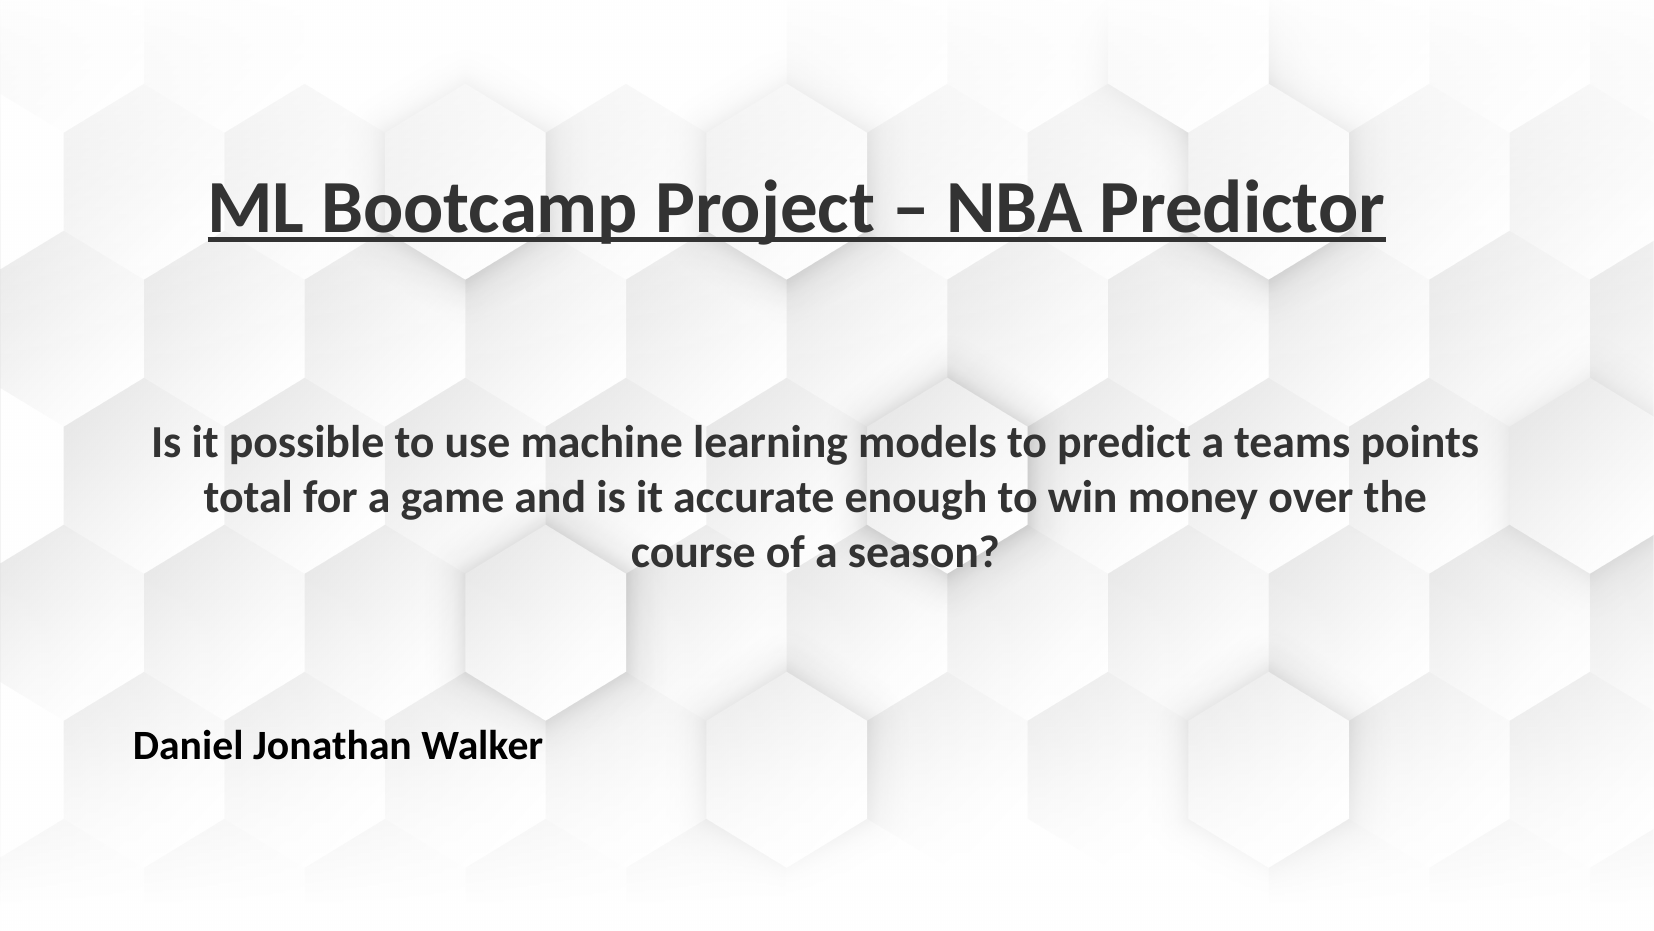

ML Bootcamp Project – NBA Predictor
Is it possible to use machine learning models to predict a teams points total for a game and is it accurate enough to win money over the course of a season?
Daniel Jonathan Walker